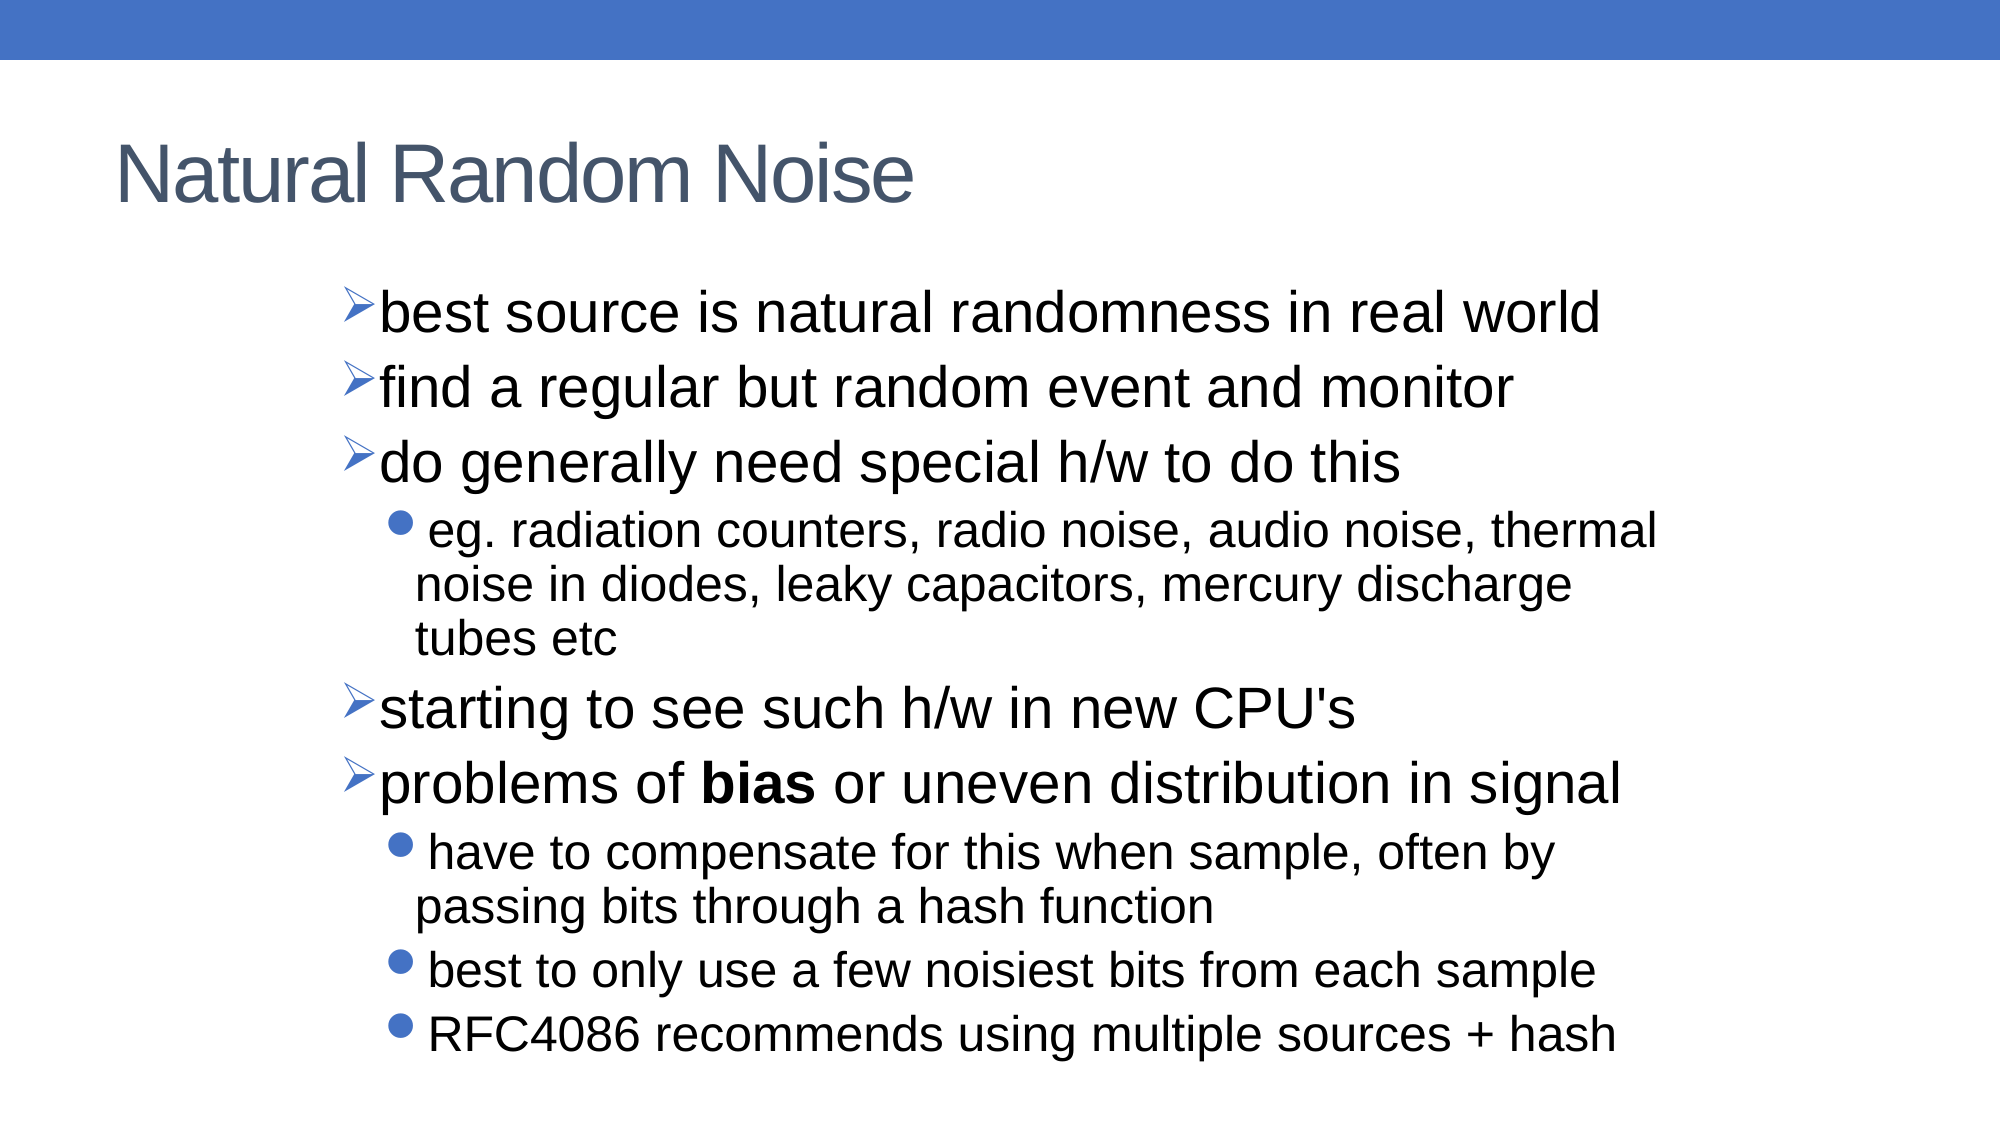

# Natural Random Noise
best source is natural randomness in real world
find a regular but random event and monitor
do generally need special h/w to do this
eg. radiation counters, radio noise, audio noise, thermal noise in diodes, leaky capacitors, mercury discharge tubes etc
starting to see such h/w in new CPU's
problems of bias or uneven distribution in signal
have to compensate for this when sample, often by passing bits through a hash function
best to only use a few noisiest bits from each sample
RFC4086 recommends using multiple sources + hash